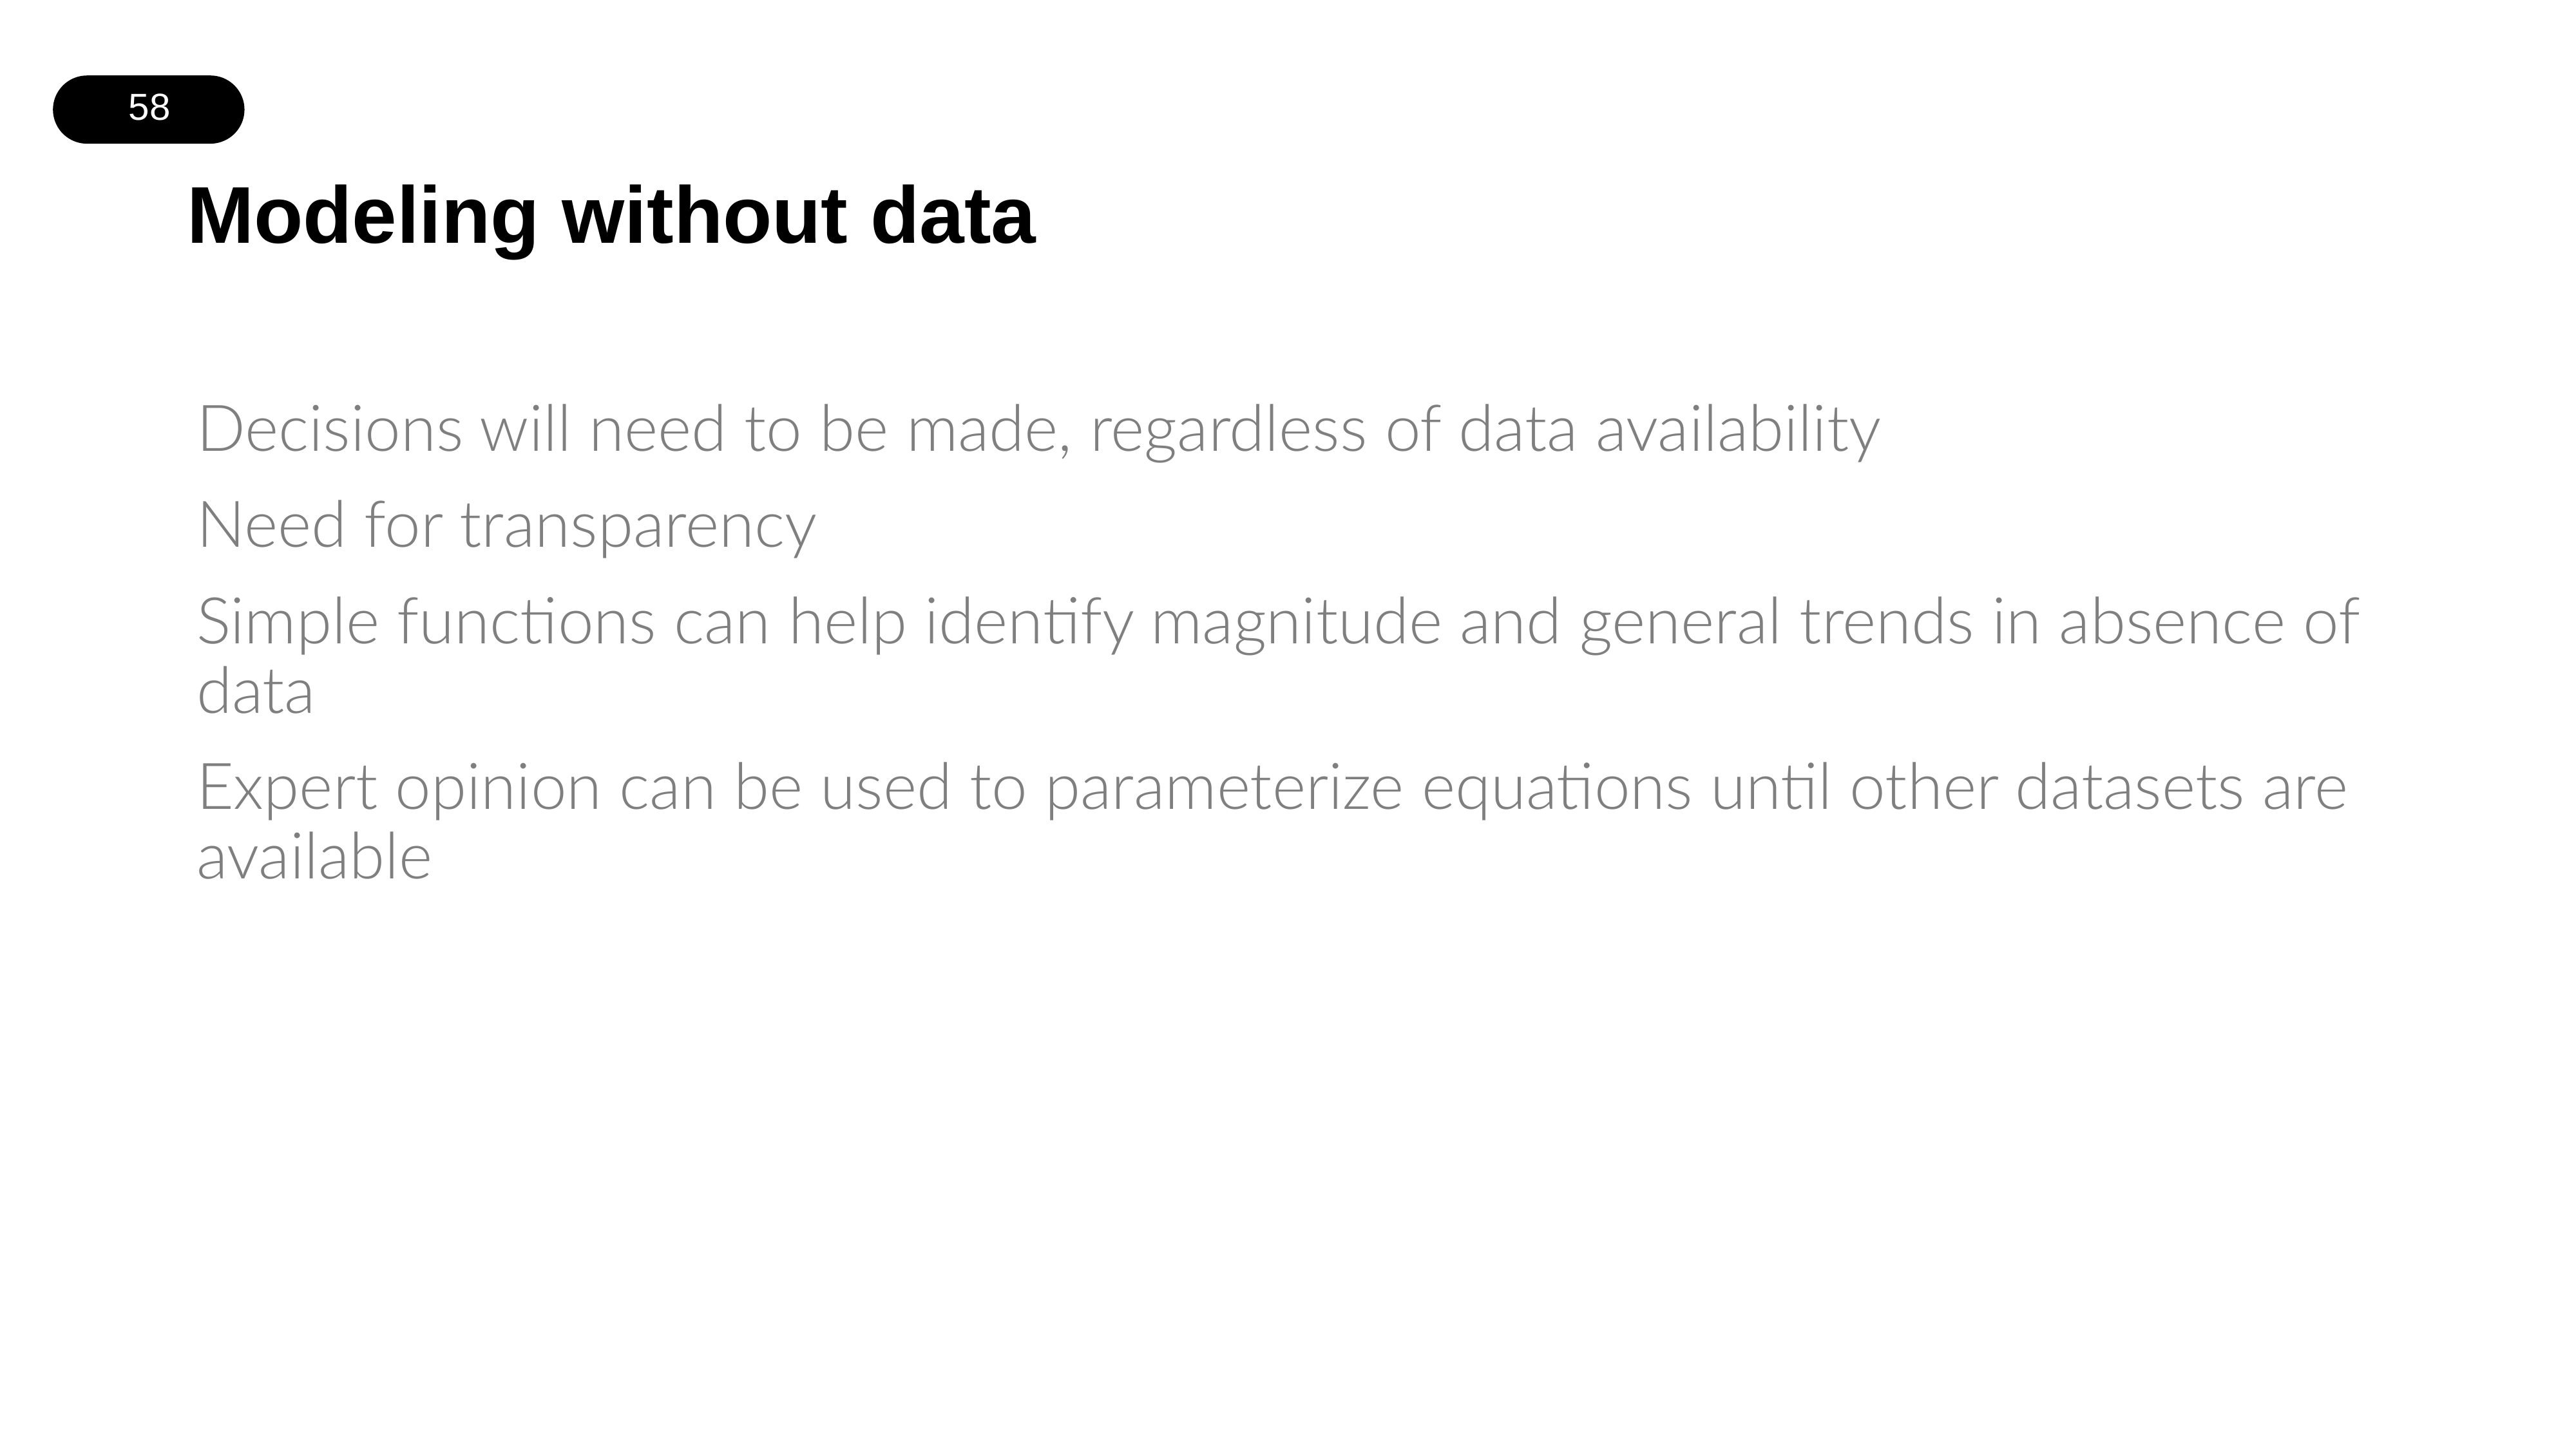

# Modeling without data
Decisions will need to be made, regardless of data availability
Need for transparency
Simple functions can help identify magnitude and general trends in absence of data
Expert opinion can be used to parameterize equations until other datasets are available